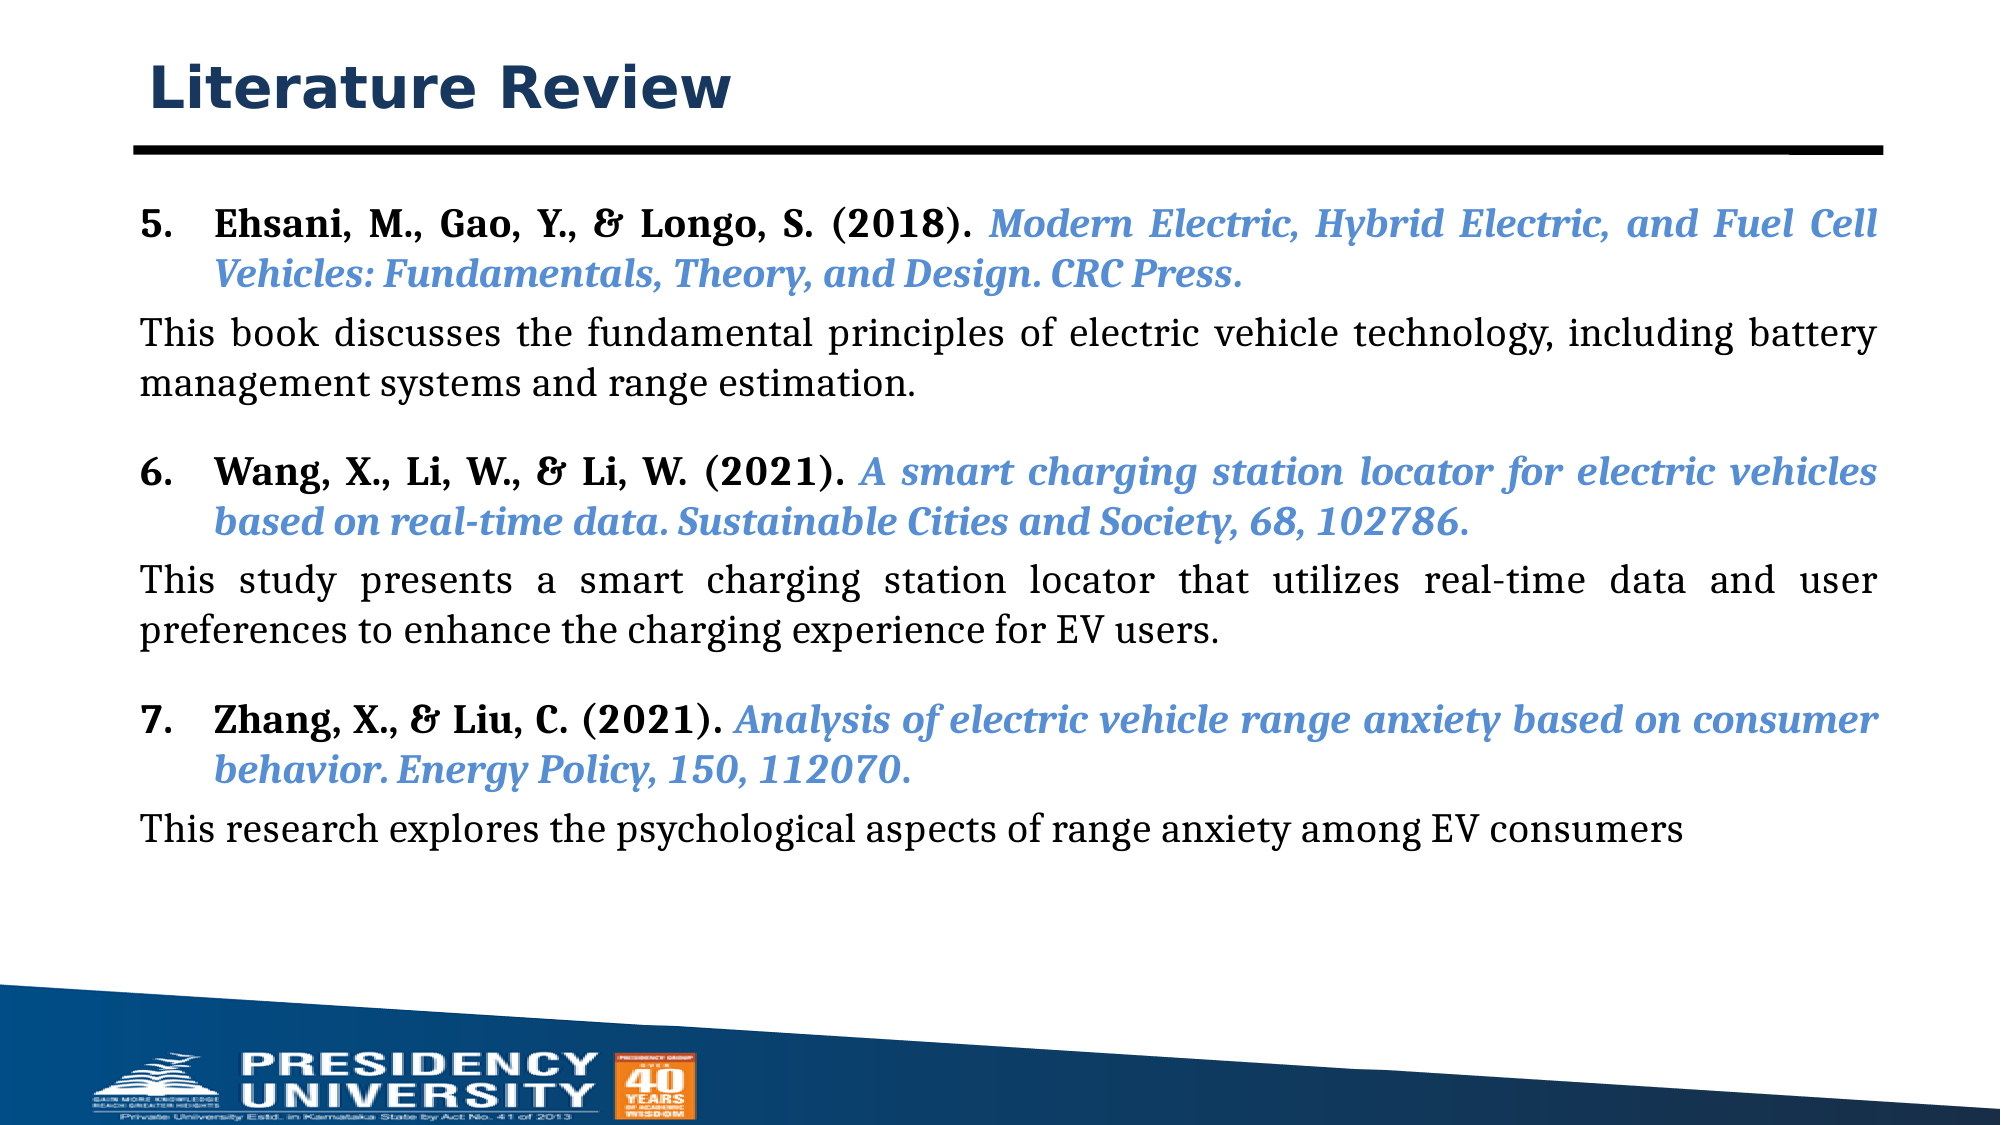

# Literature Review
Ehsani, M., Gao, Y., & Longo, S. (2018). Modern Electric, Hybrid Electric, and Fuel Cell Vehicles: Fundamentals, Theory, and Design. CRC Press.
This book discusses the fundamental principles of electric vehicle technology, including battery management systems and range estimation.

Wang, X., Li, W., & Li, W. (2021). A smart charging station locator for electric vehicles based on real-time data. Sustainable Cities and Society, 68, 102786.
This study presents a smart charging station locator that utilizes real-time data and user preferences to enhance the charging experience for EV users.

Zhang, X., & Liu, C. (2021). Analysis of electric vehicle range anxiety based on consumer behavior. Energy Policy, 150, 112070.
This research explores the psychological aspects of range anxiety among EV consumers